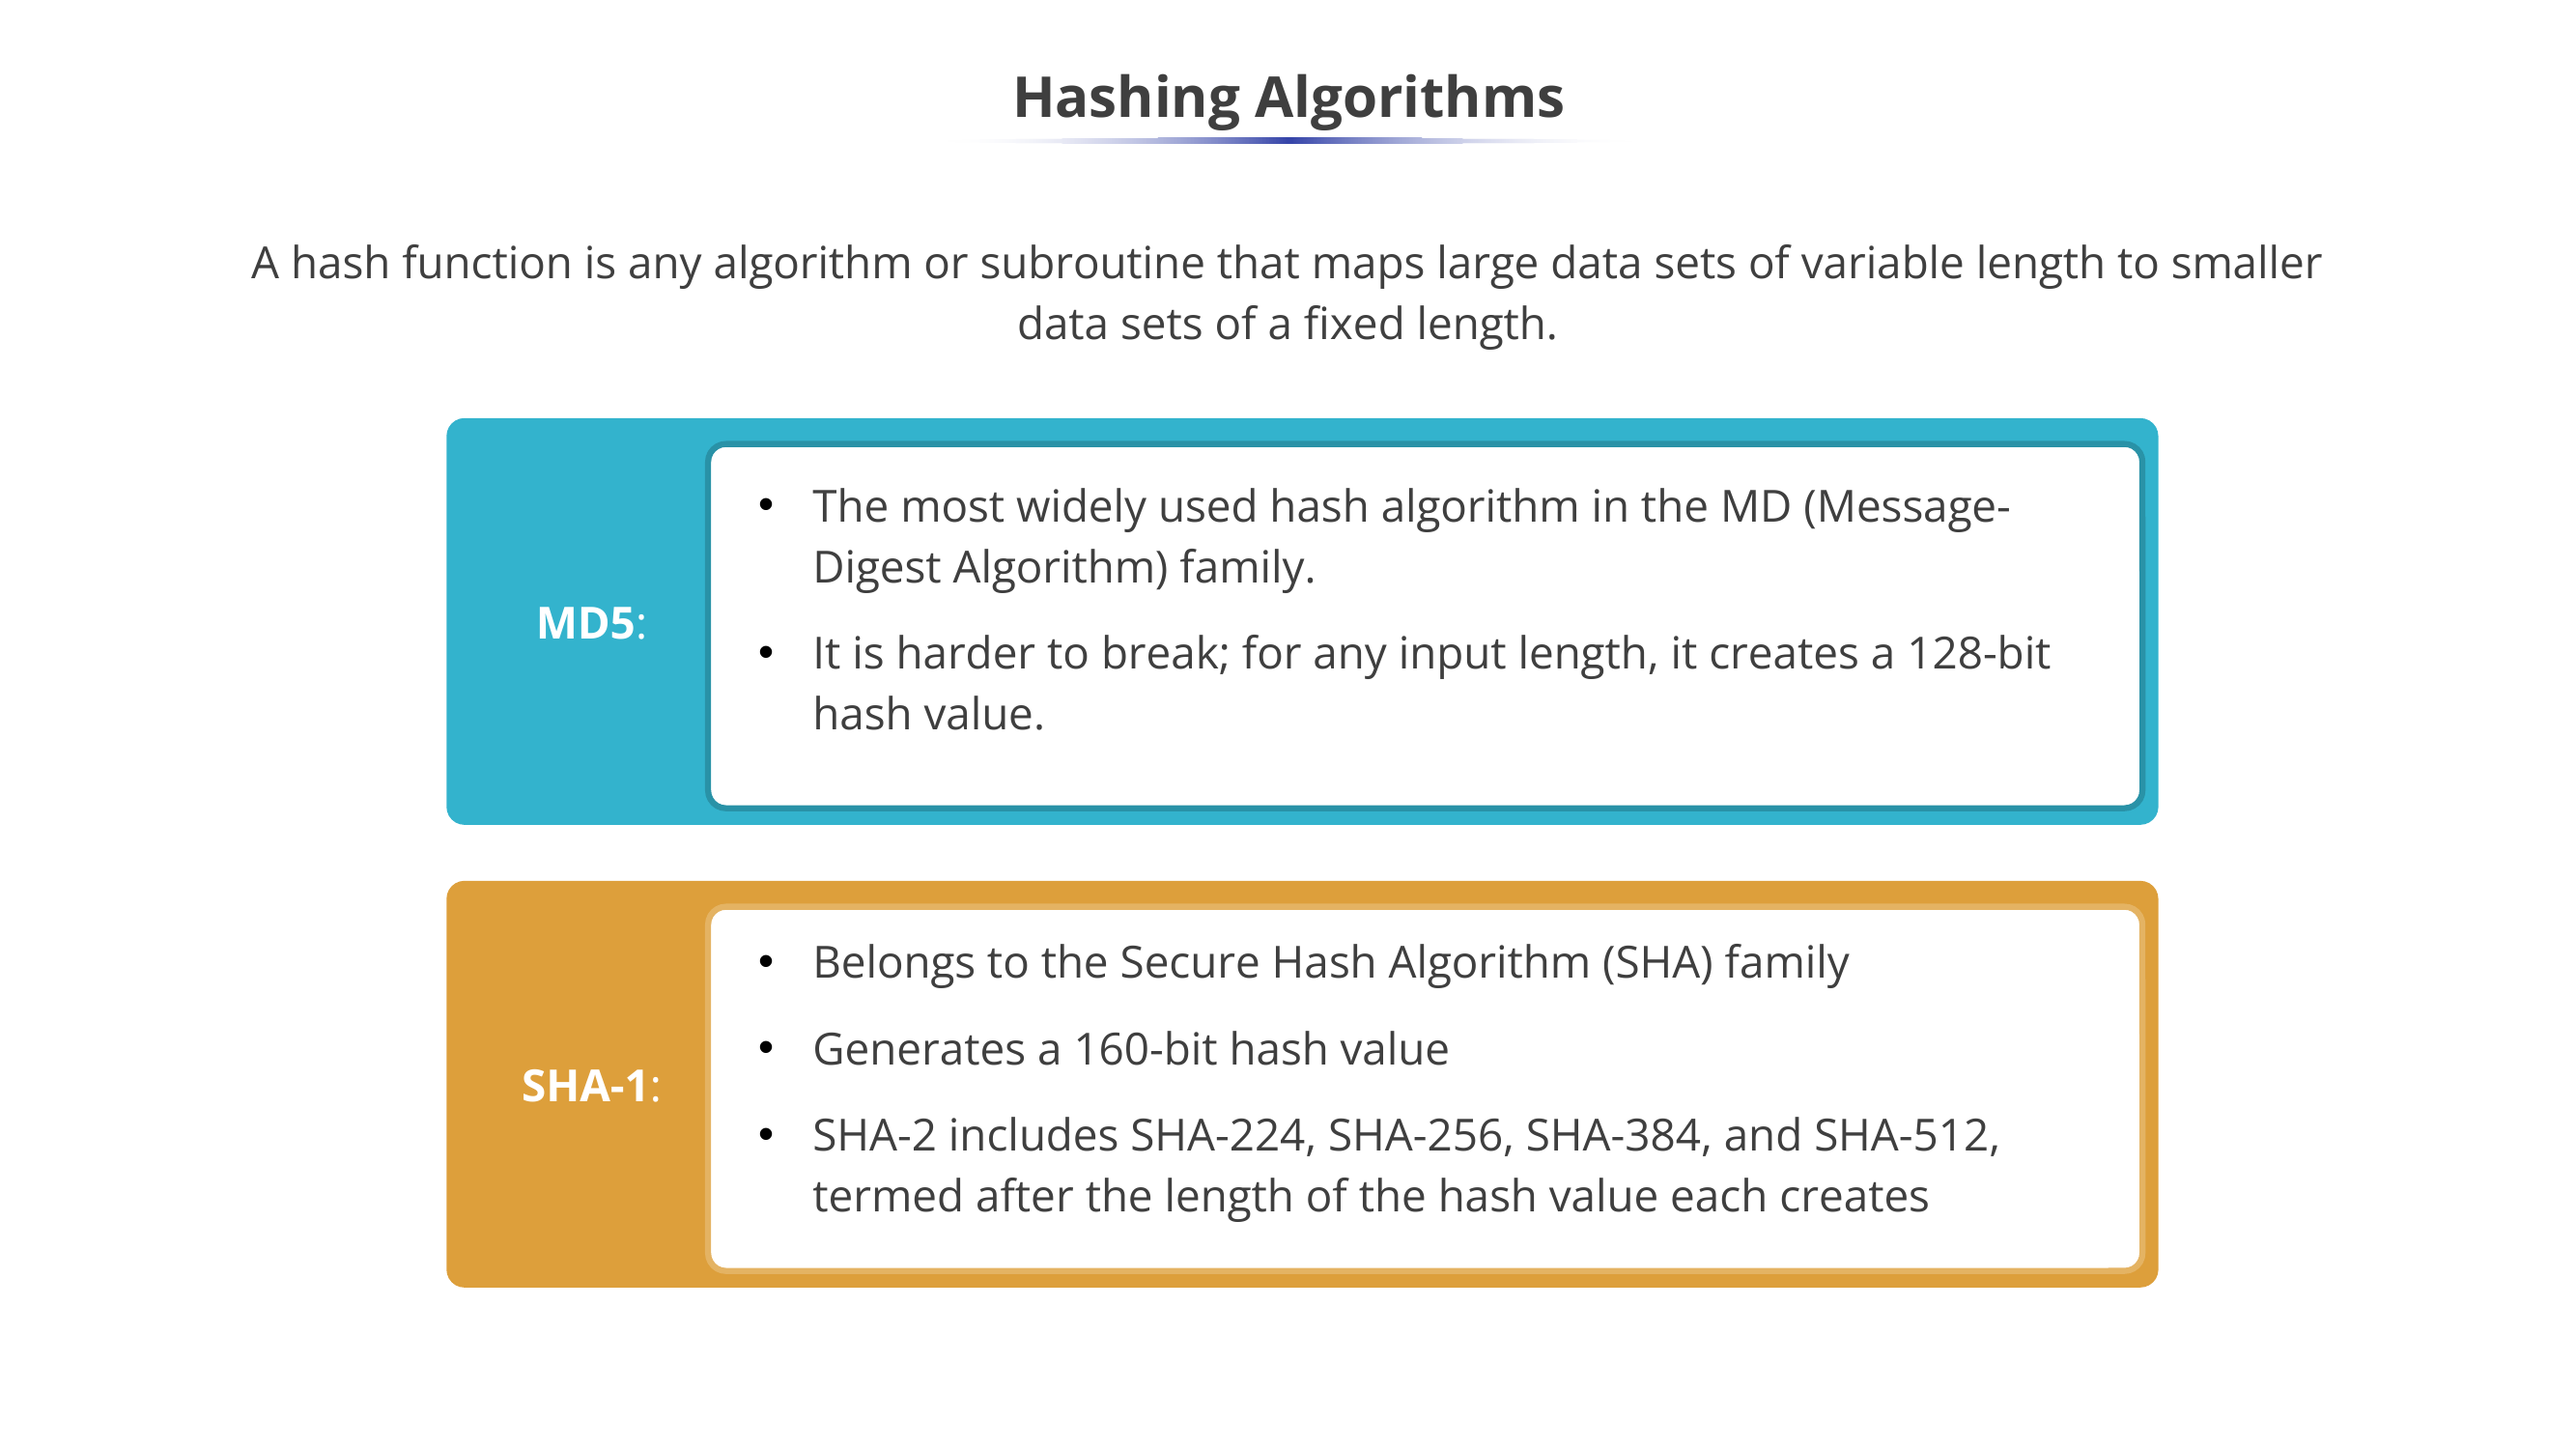

# Hashing Algorithms

A hash function is any algorithm or subroutine that maps large data sets of variable length to smaller data sets of a fixed length.

 MD5:

The most widely used hash algorithm in the MD (Message-Digest Algorithm) family.
It is harder to break; for any input length, it creates a 128-bit hash value.

 SHA-1:

Belongs to the Secure Hash Algorithm (SHA) family
Generates a 160-bit hash value
SHA-2 includes SHA-224, SHA-256, SHA-384, and SHA-512, termed after the length of the hash value each creates